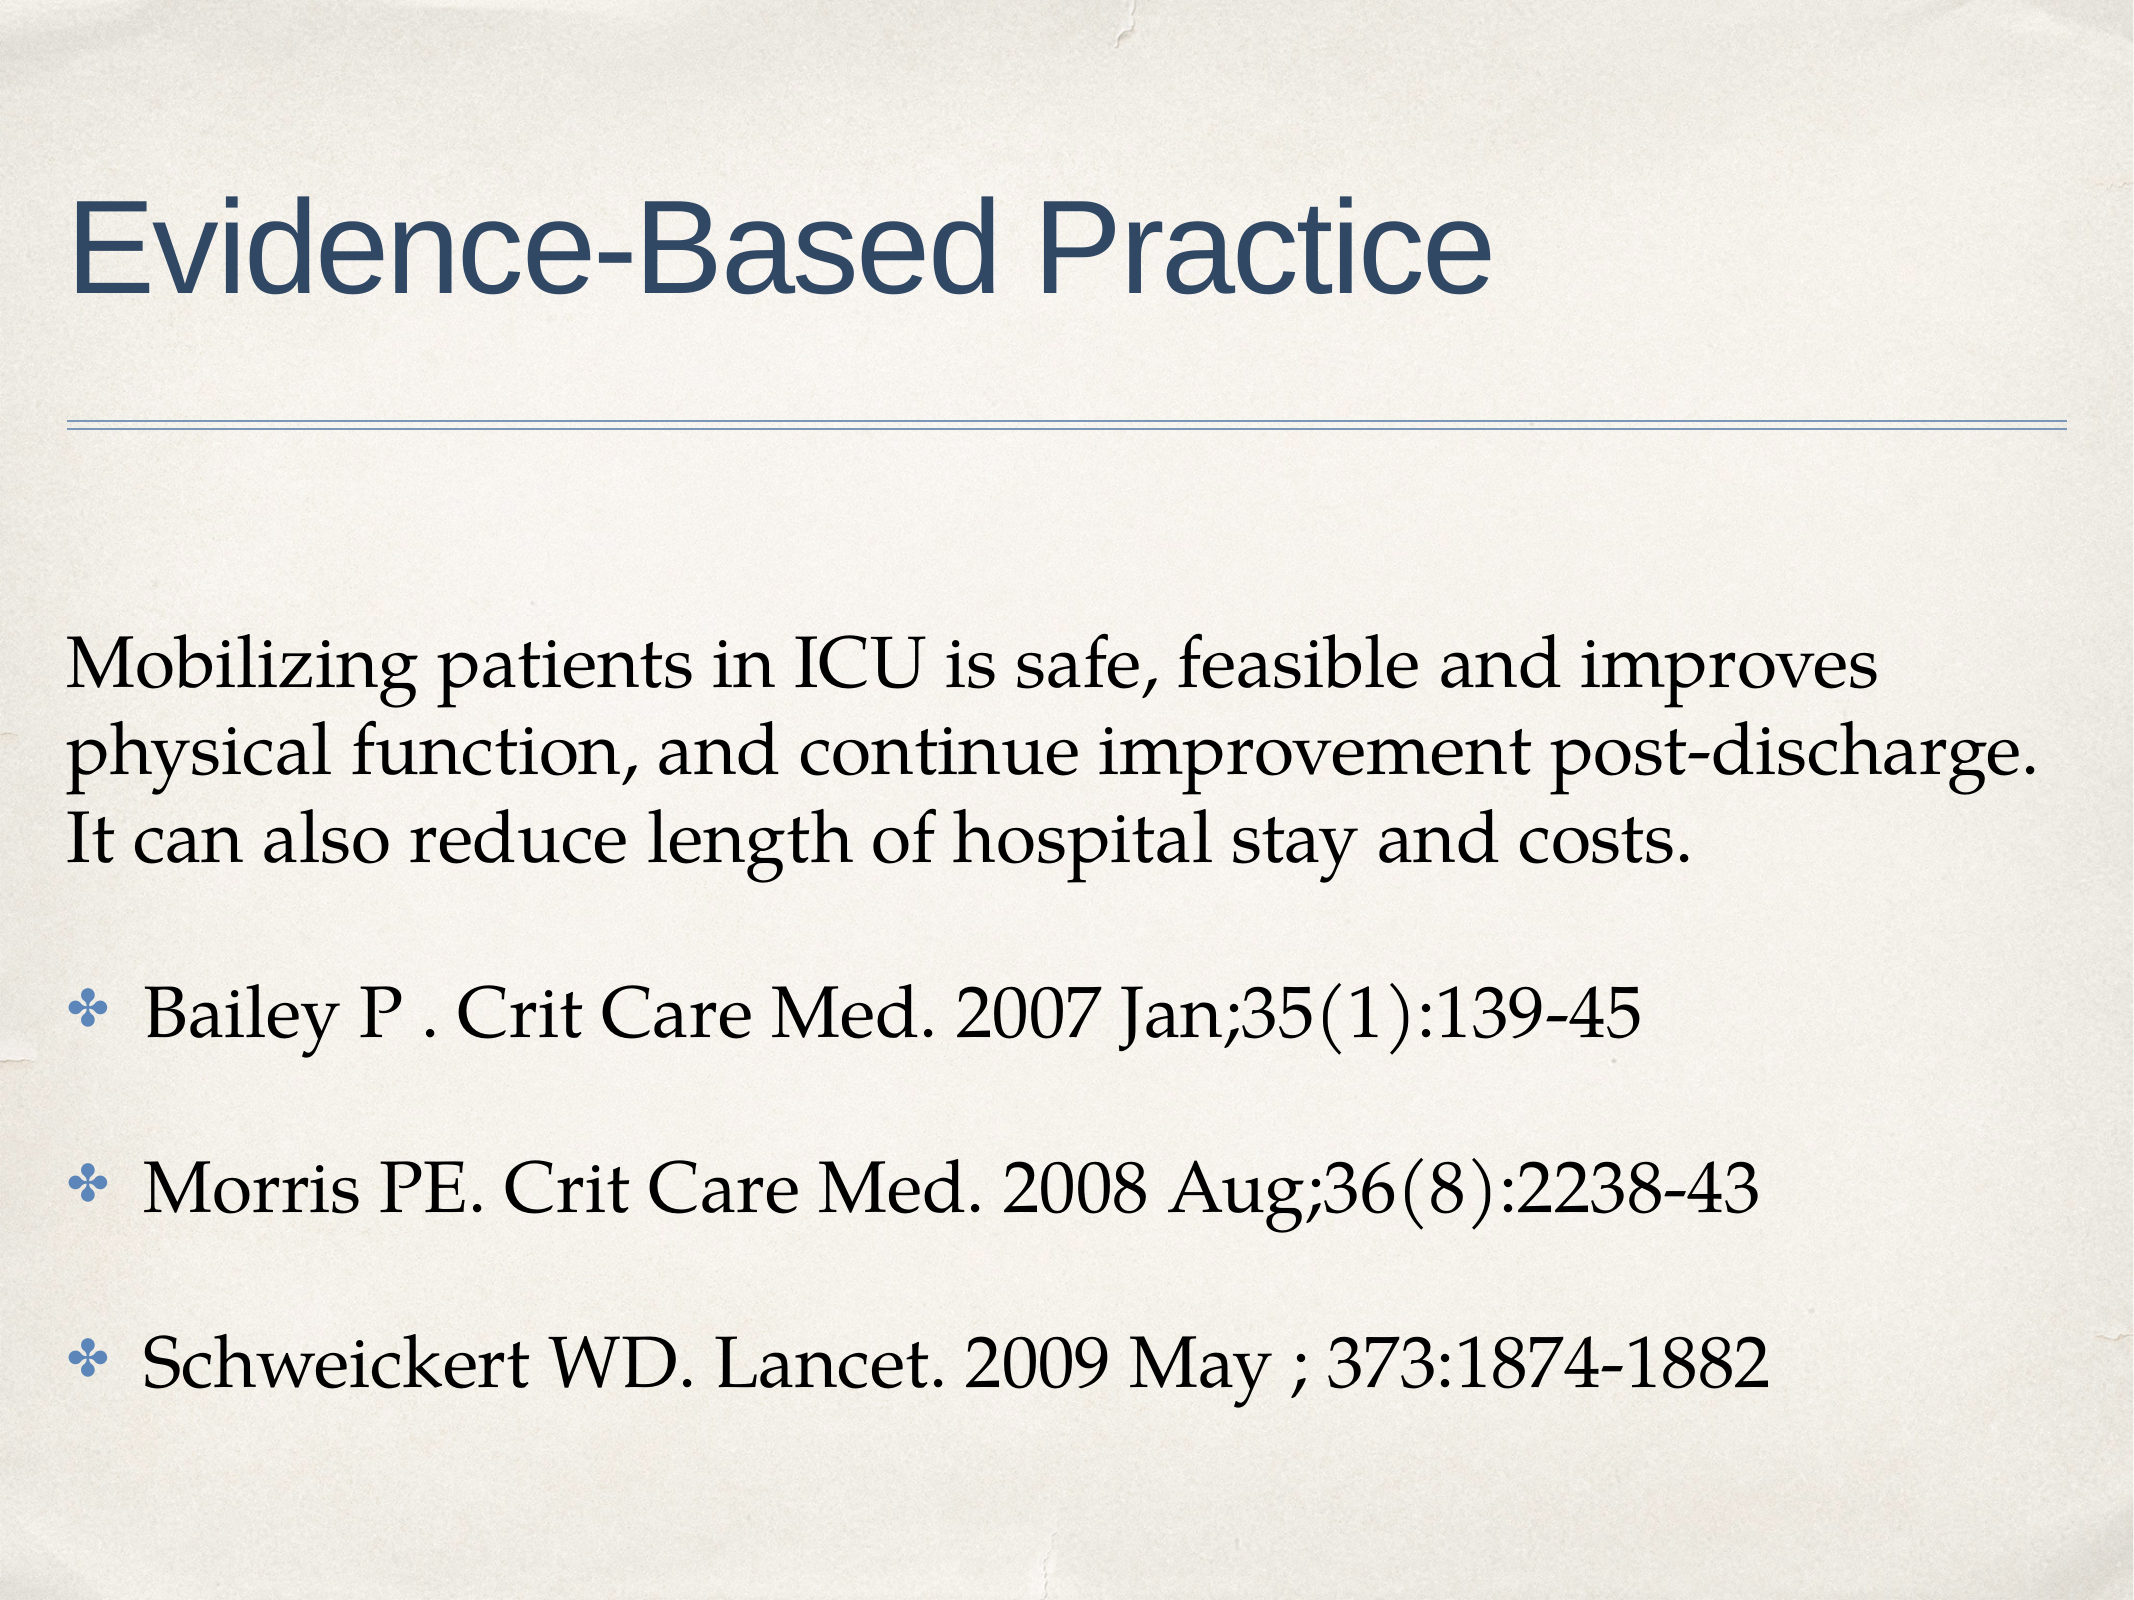

# Evidence-Based Practice
Mobilizing patients in ICU is safe, feasible and improves physical function, and continue improvement post-discharge. It can also reduce length of hospital stay and costs.
Bailey P . Crit Care Med. 2007 Jan;35(1):139‐45
Morris PE. Crit Care Med. 2008 Aug;36(8):2238‐43
Schweickert WD. Lancet. 2009 May ; 373:1874‐1882
48